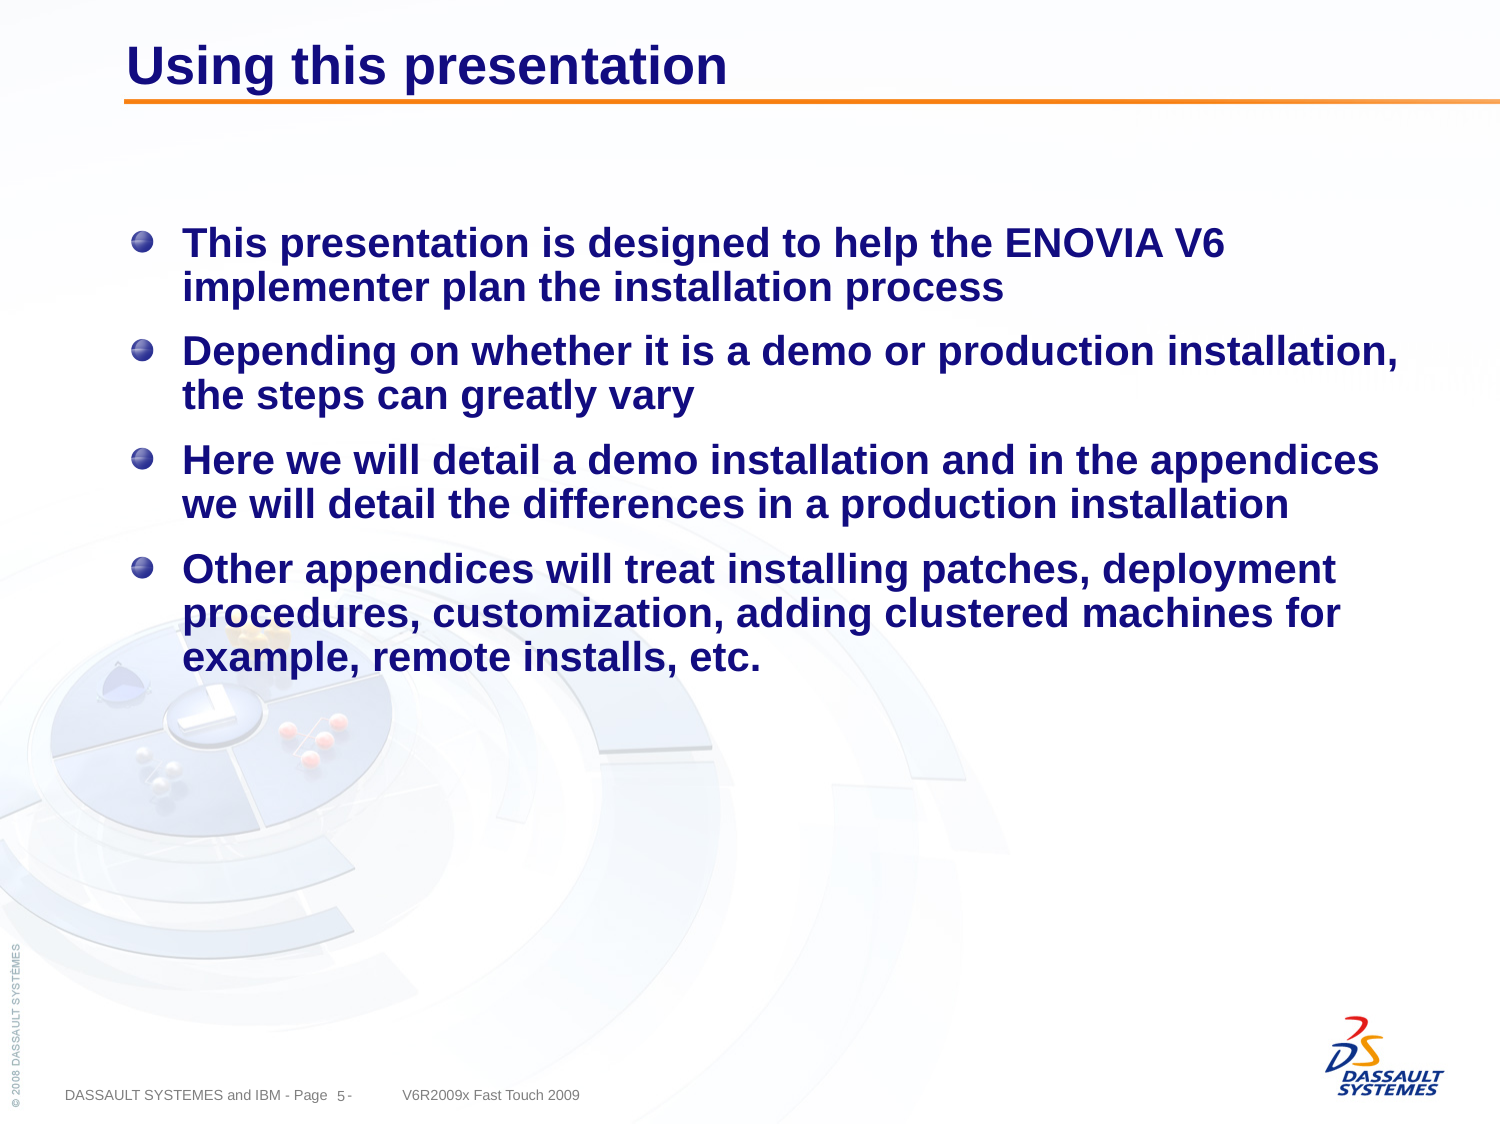

# Using this presentation
This presentation is designed to help the ENOVIA V6 implementer plan the installation process
Depending on whether it is a demo or production installation, the steps can greatly vary
Here we will detail a demo installation and in the appendices we will detail the differences in a production installation
Other appendices will treat installing patches, deployment procedures, customization, adding clustered machines for example, remote installs, etc.